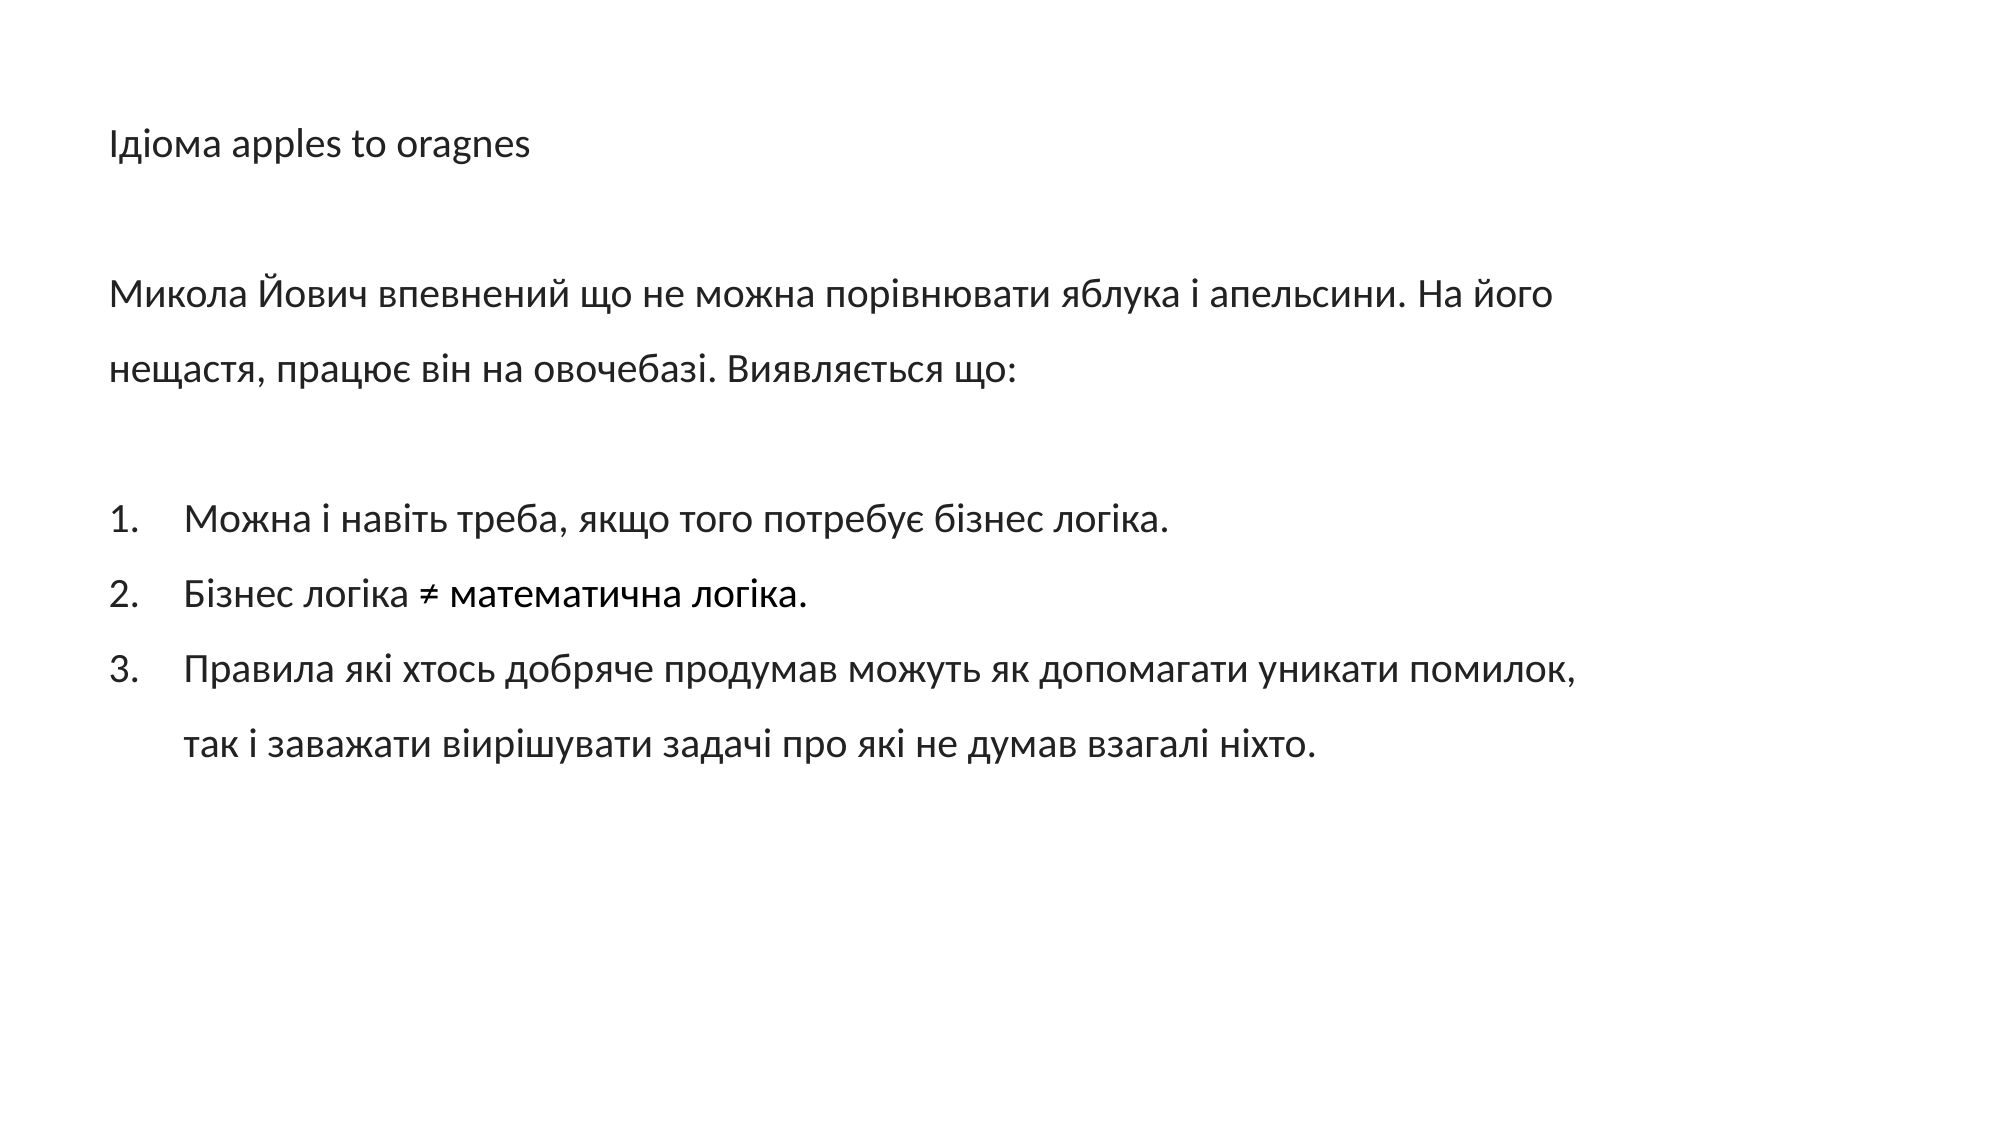

Ідіома apples to oragnes

Микола Йович впевнений що не можна порівнювати яблука і апельсини. На його нещастя, працює він на овочебазі. Виявляється що:

Можна і навіть треба, якщо того потребує бізнес логіка.
Бізнес логіка ≠ математична логіка.
Правила які хтось добряче продумав можуть як допомагати уникати помилок, так і заважати віирішувати задачі про які не думав взагалі ніхто.